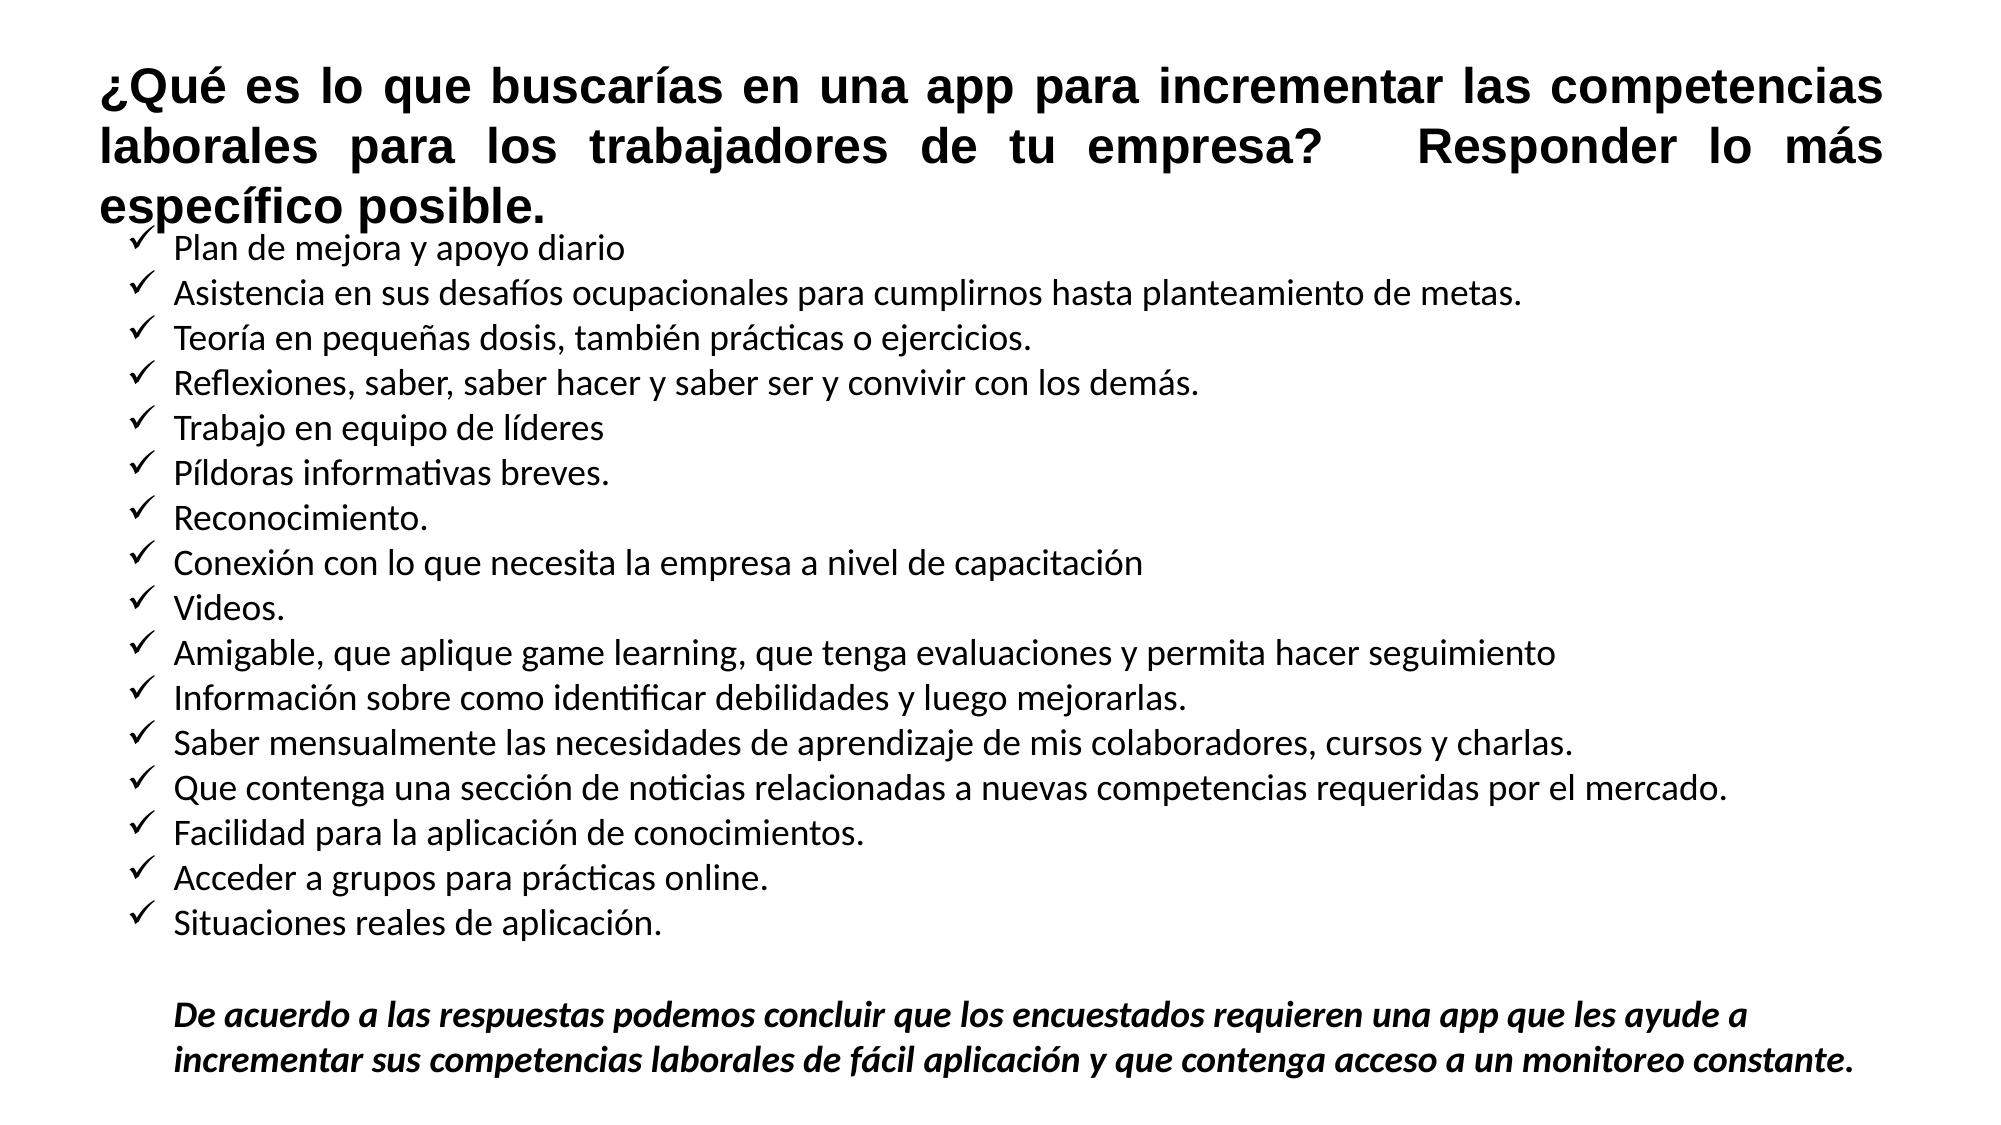

¿Qué es lo que buscarías en una app para incrementar las competencias laborales para los trabajadores de tu empresa?   Responder lo más específico posible.
Plan de mejora y apoyo diario
Asistencia en sus desafíos ocupacionales para cumplirnos hasta planteamiento de metas.
Teoría en pequeñas dosis, también prácticas o ejercicios.
Reflexiones, saber, saber hacer y saber ser y convivir con los demás.
Trabajo en equipo de líderes
Píldoras informativas breves.
Reconocimiento.
Conexión con lo que necesita la empresa a nivel de capacitación
Videos.
Amigable, que aplique game learning, que tenga evaluaciones y permita hacer seguimiento
Información sobre como identificar debilidades y luego mejorarlas.
Saber mensualmente las necesidades de aprendizaje de mis colaboradores, cursos y charlas.
Que contenga una sección de noticias relacionadas a nuevas competencias requeridas por el mercado.
Facilidad para la aplicación de conocimientos.
Acceder a grupos para prácticas online.
Situaciones reales de aplicación.
De acuerdo a las respuestas podemos concluir que los encuestados requieren una app que les ayude a incrementar sus competencias laborales de fácil aplicación y que contenga acceso a un monitoreo constante.